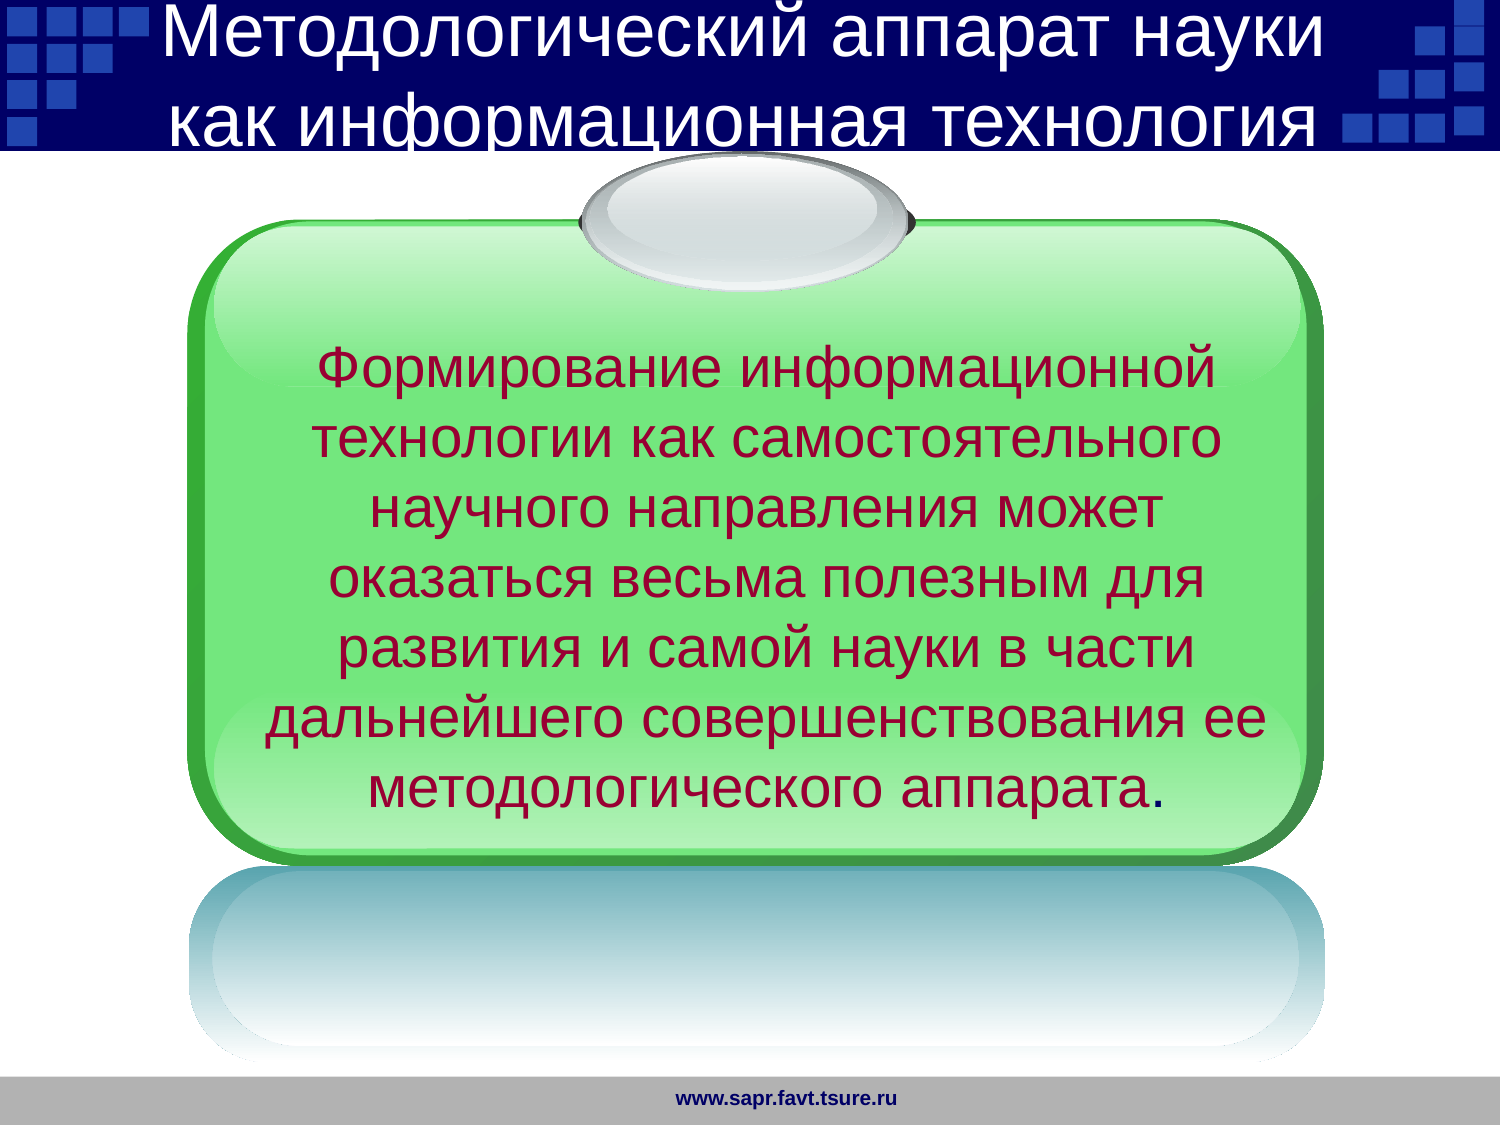

Методологический аппарат науки как информационная технология

Формирование информационной технологии как самостоятельного научного направления может оказаться весьма полезным для развития и самой науки в части дальнейшего совершенствования ее методологического аппарата.

www.sapr.favt.tsure.ru